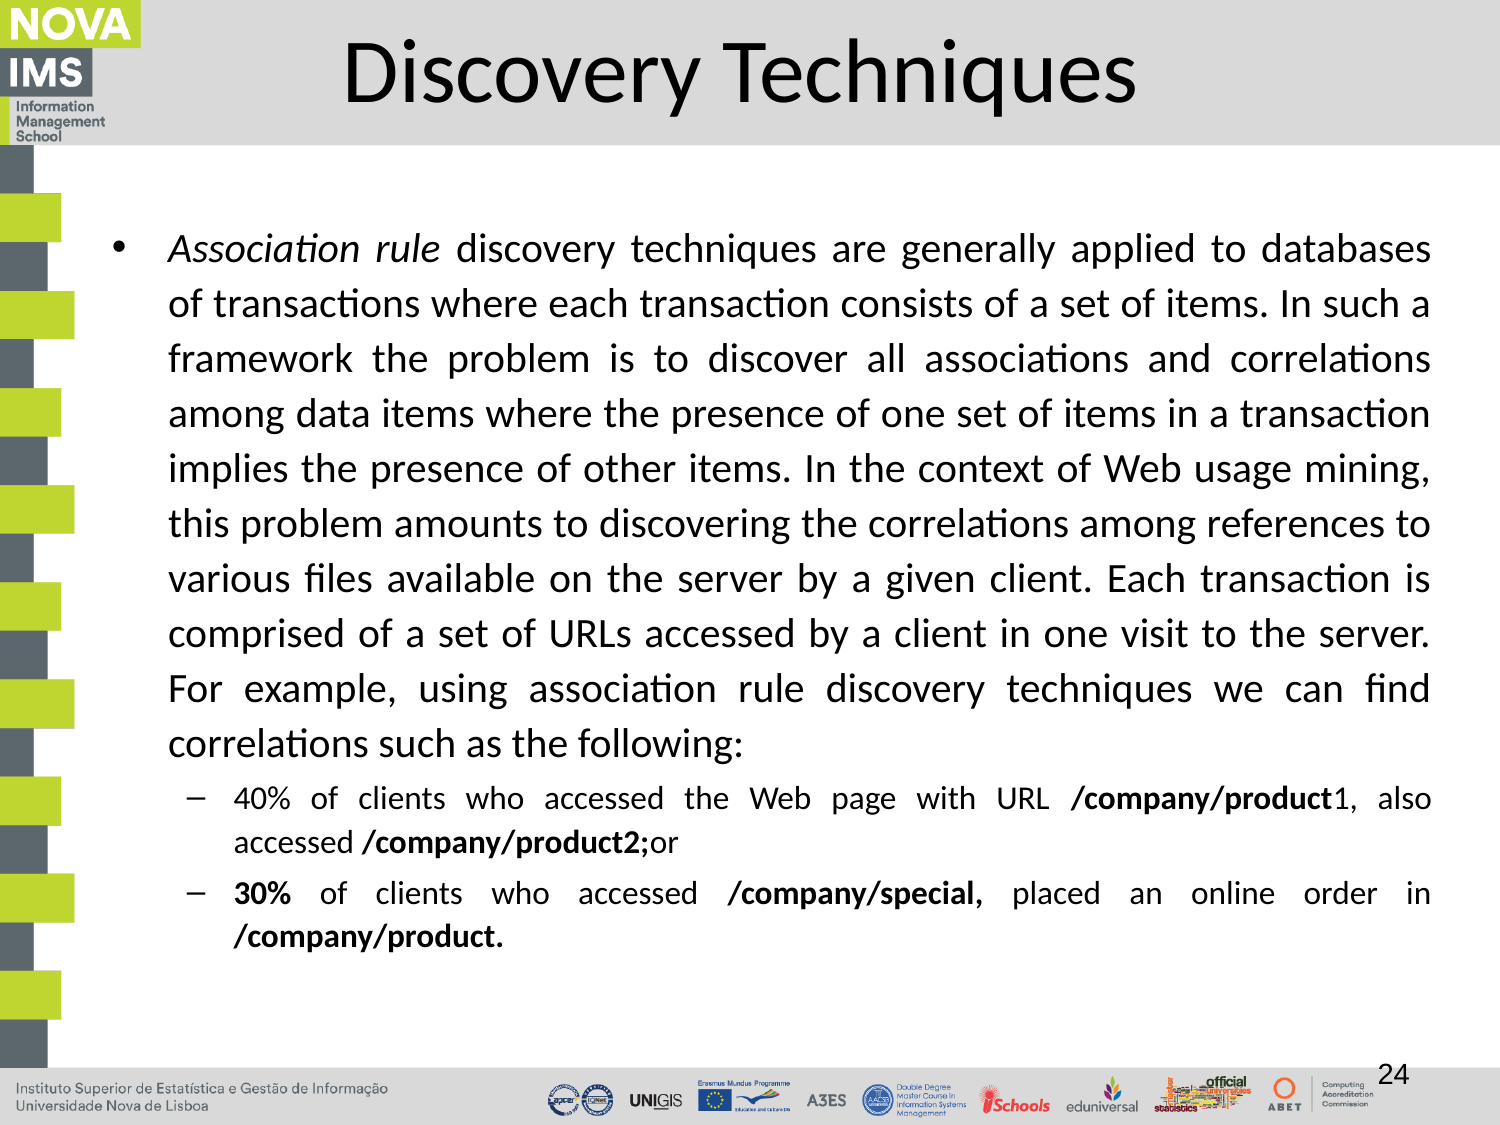

# Discovery Techniques
Association rule discovery techniques are generally applied to databases of transactions where each transaction consists of a set of items. In such a framework the problem is to discover all associations and correlations among data items where the presence of one set of items in a transaction implies the presence of other items. In the context of Web usage mining, this problem amounts to discovering the correlations among references to various files available on the server by a given client. Each transaction is comprised of a set of URLs accessed by a client in one visit to the server. For example, using association rule discovery techniques we can find correlations such as the following:
40% of clients who accessed the Web page with URL /company/product1, also accessed /company/product2;or
30% of clients who accessed /company/special, placed an online order in /company/product.
24